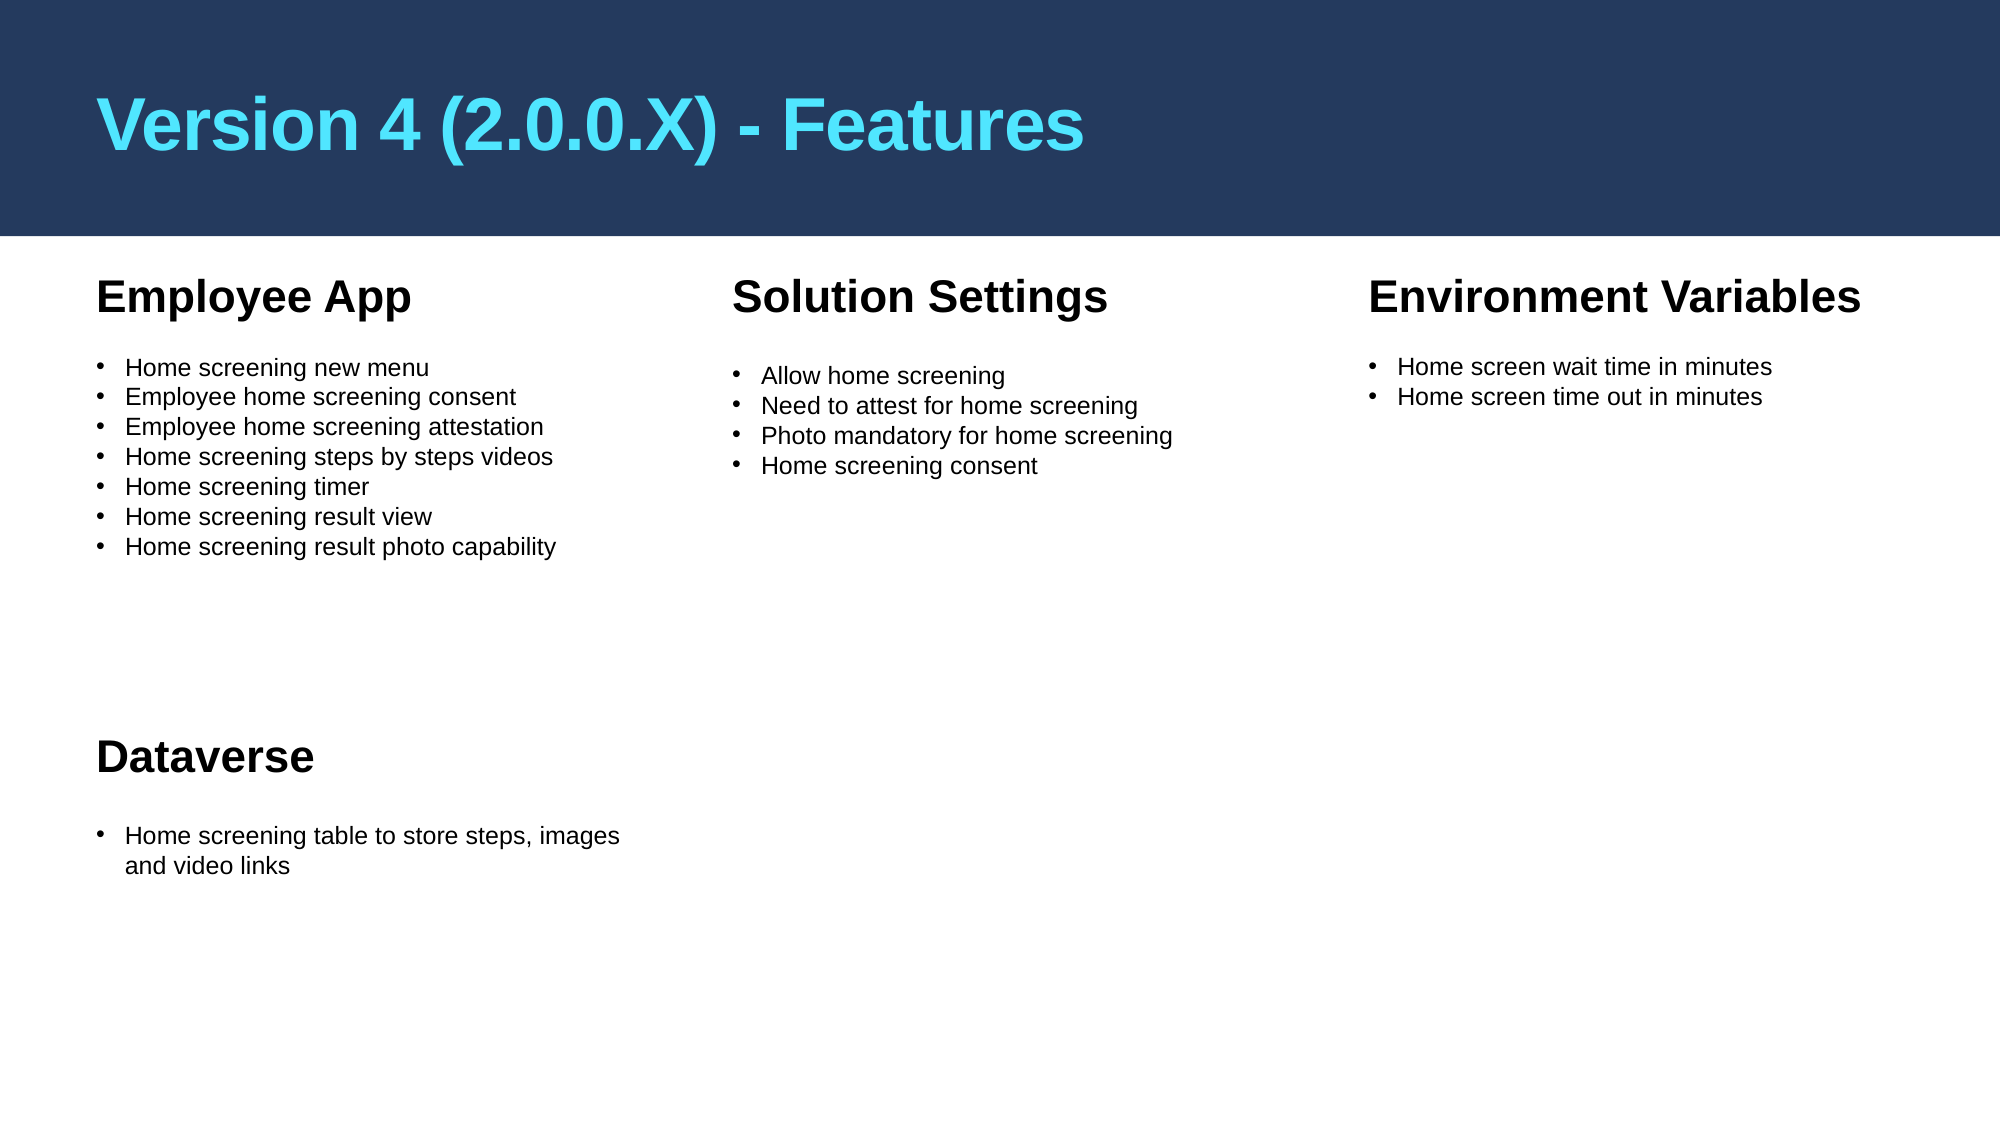

# Version 4 (2.0.0.X) - Features
Employee App
Solution Settings
Environment Variables
Home screening new menu
Employee home screening consent
Employee home screening attestation
Home screening steps by steps videos
Home screening timer
Home screening result view
Home screening result photo capability

Home screen wait time in minutes
Home screen time out in minutes

Allow home screening
Need to attest for home screening
Photo mandatory for home screening
Home screening consent
Dataverse
Home screening table to store steps, images and video links